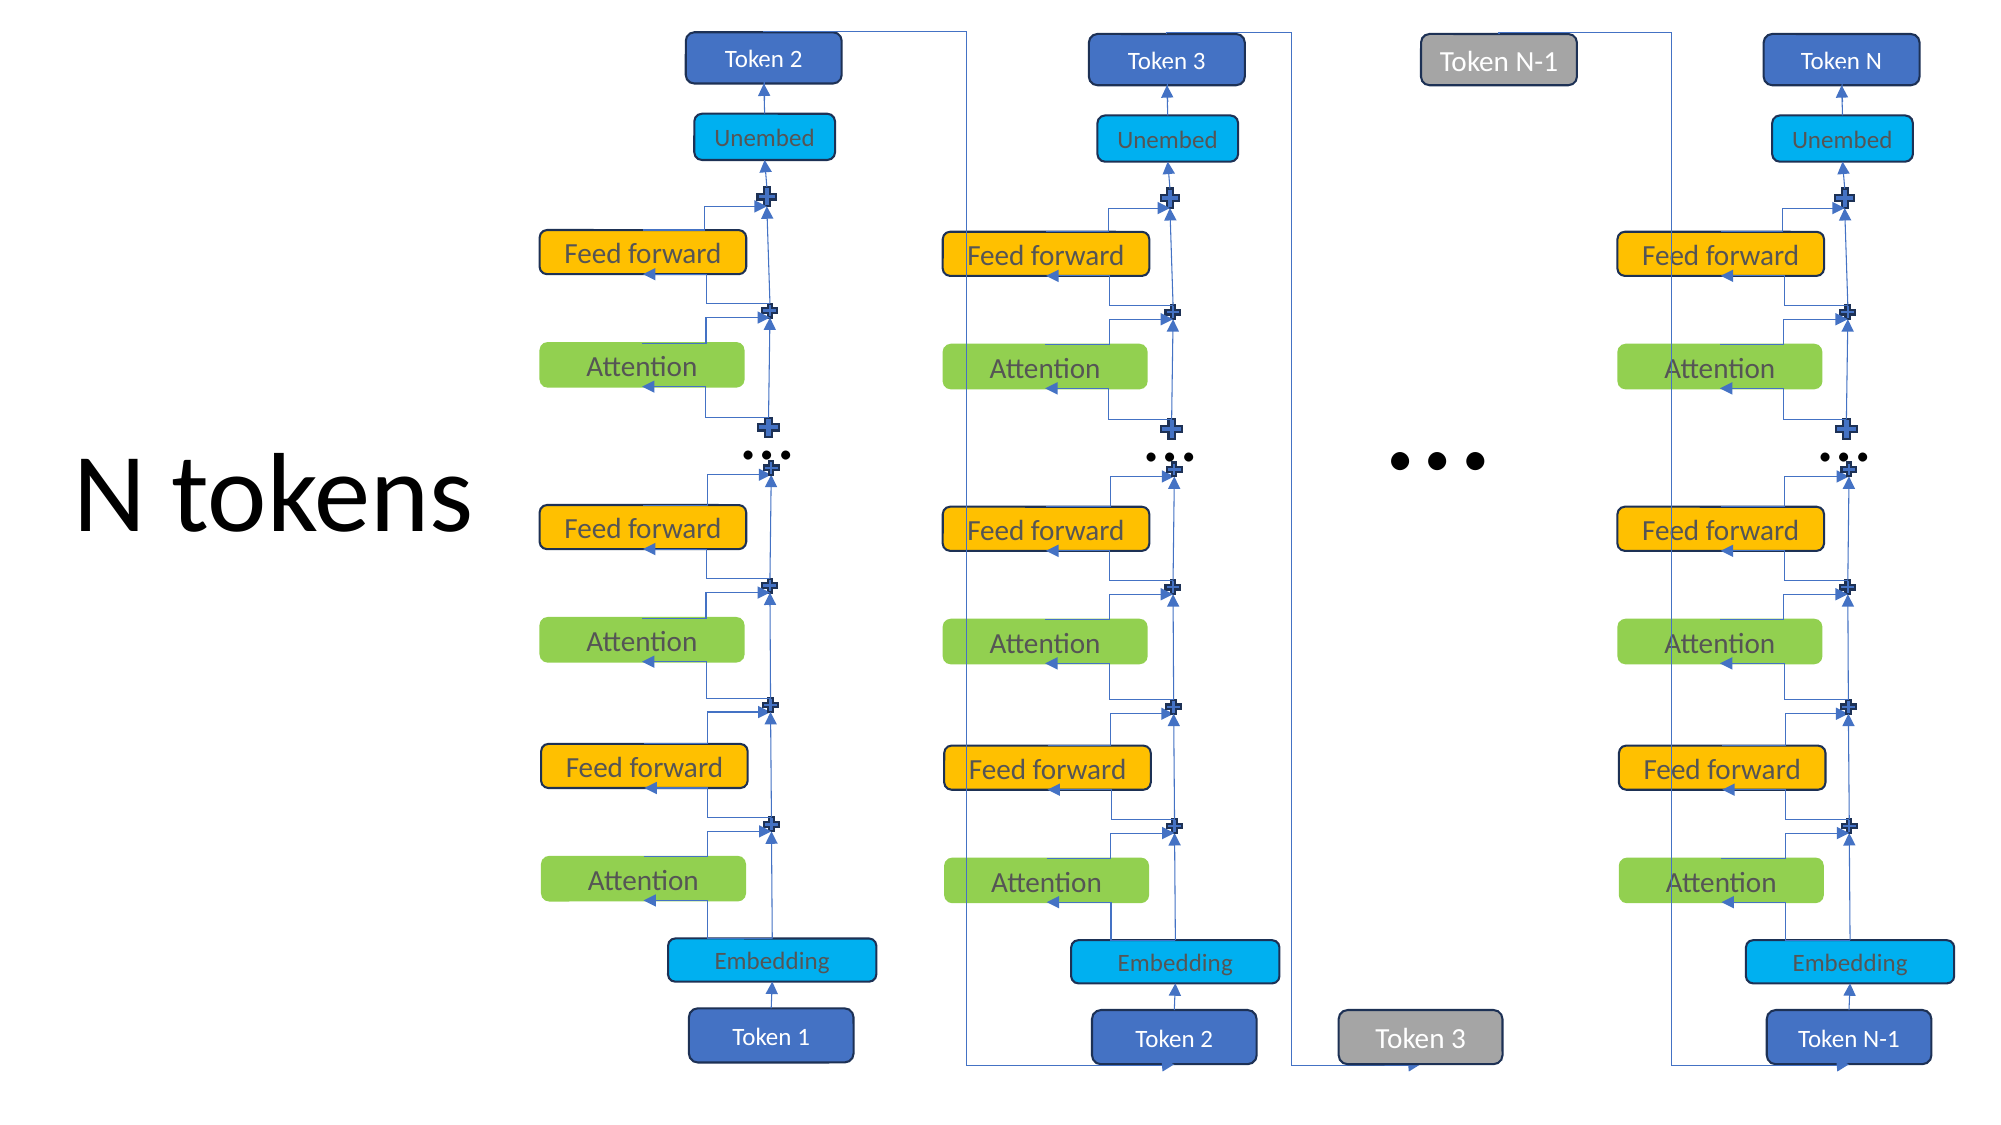

Token 2
Unembed

Feed forward

Attention
…

Feed forward

Attention

Feed forward

Attention
Embedding
Token 1
Token N-1
Token 3
Unembed

Feed forward

Attention
…

Feed forward

Attention

Feed forward

Attention
Embedding
Token 2
Token N
Unembed

Feed forward

Attention
…

Feed forward

Attention

Feed forward

Attention
Embedding
Token N-1
…
Token 3
# N tokens